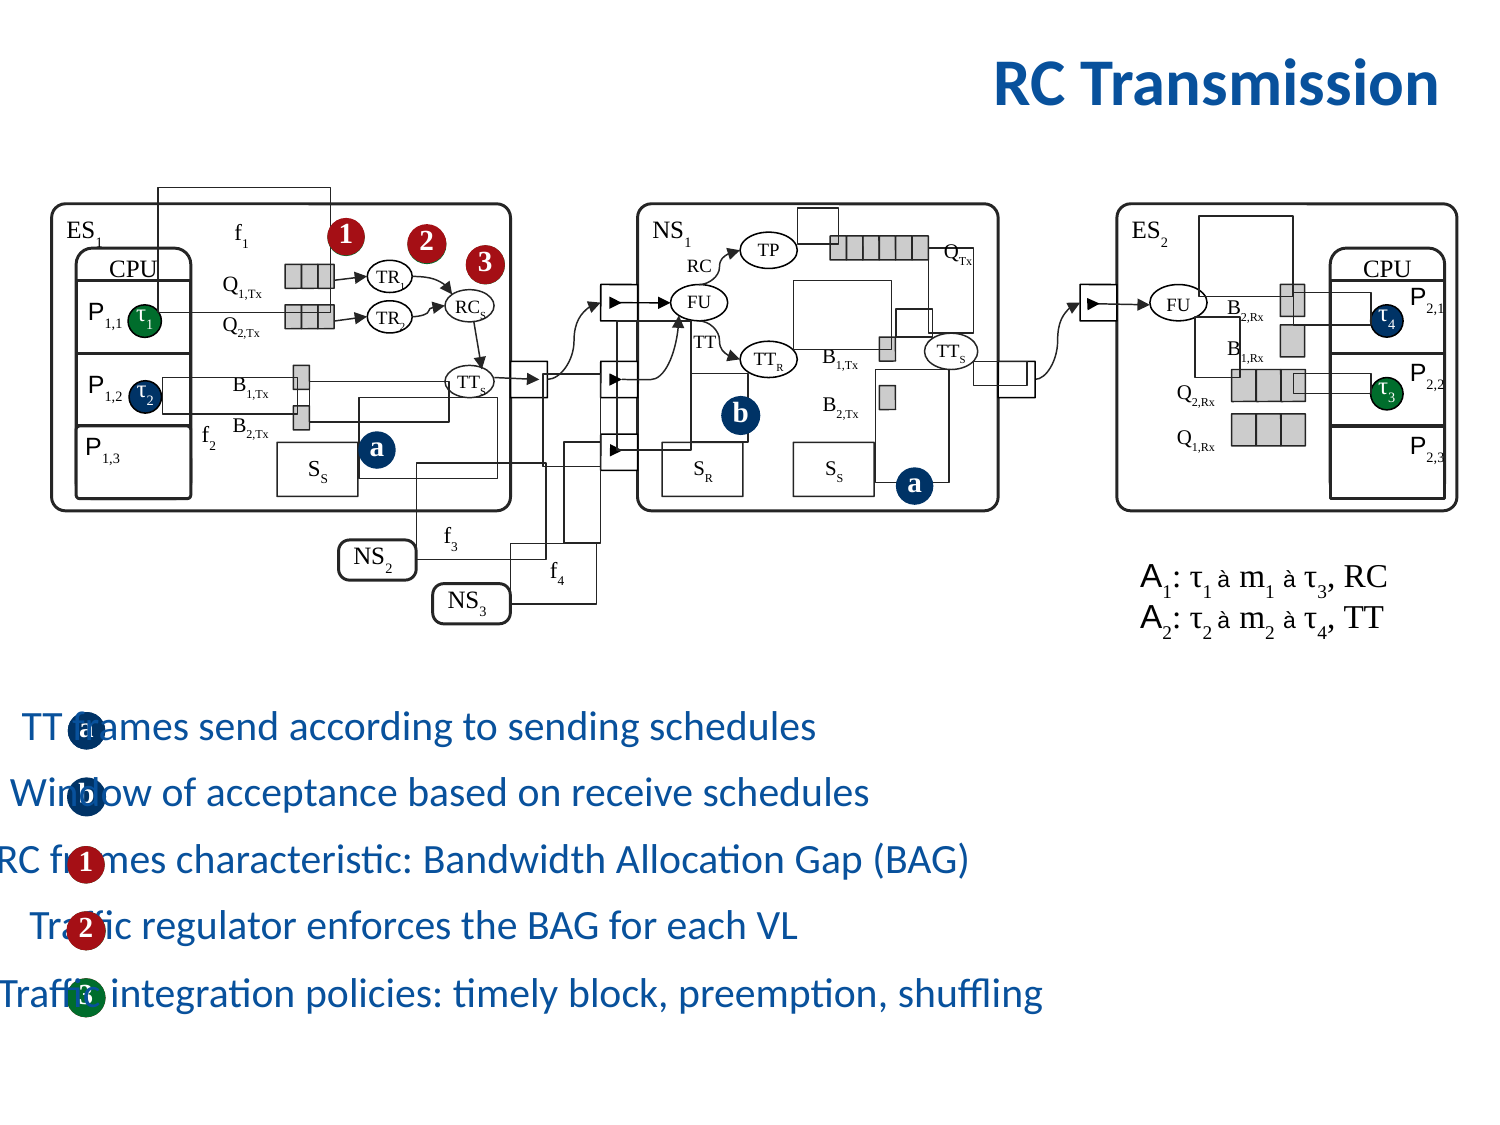

RC Transmission

ES1

NS1

ES2

f1

1
1
2
2
TP
QTx

CPU
CPU
RC
3
3

TR1

Q1,Tx

 P1,1

P2,1

FU

FU

RCS
B2,Rx

TR2

τ1

τ4

Q2,Tx

TT

B1,Rx
TTS

B1,Tx
TTR
 P1,2
P2,2

TTS
B1,Tx

Q2,Rx

τ3

τ2

B2,Tx
b

B2,Tx
f2

Q1,Rx
 P1,3
P2,3
a

SS
SR
SS

a
f3

NS2

A1: τ1 à m1 à τ3, RC

f4
A2: τ2 à m2 à τ4, TT

NS3
TT frames send according to sending schedules
a
a
Window of acceptance based on receive schedules
b
RC frames characteristic: Bandwidth Allocation Gap (BAG)
1
1
Traffic regulator enforces the BAG for each VL
2
2
Traffic integration policies: timely block, preemption, shuffling
3
3